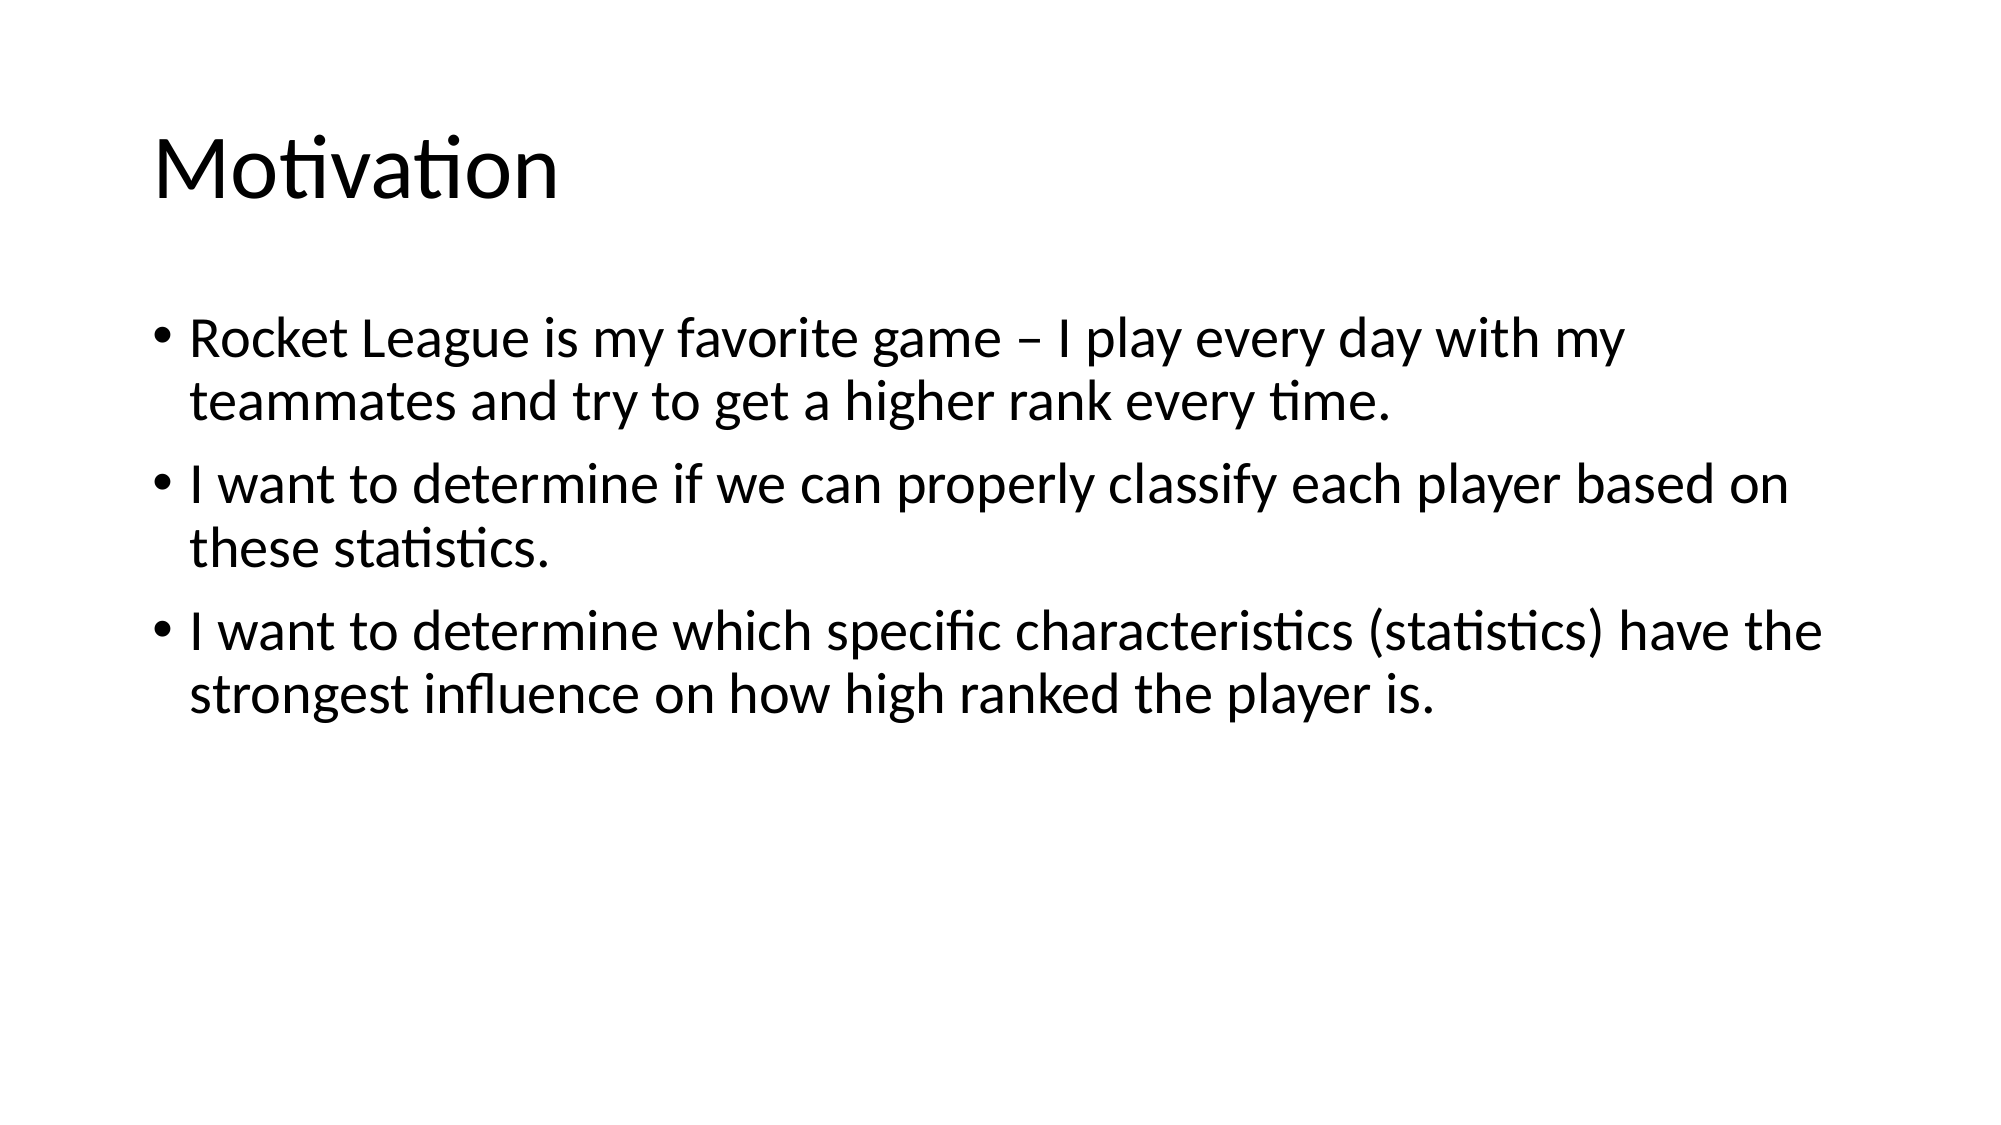

# Motivation
Rocket League is my favorite game – I play every day with my teammates and try to get a higher rank every time.
I want to determine if we can properly classify each player based on these statistics.
I want to determine which specific characteristics (statistics) have the strongest influence on how high ranked the player is.